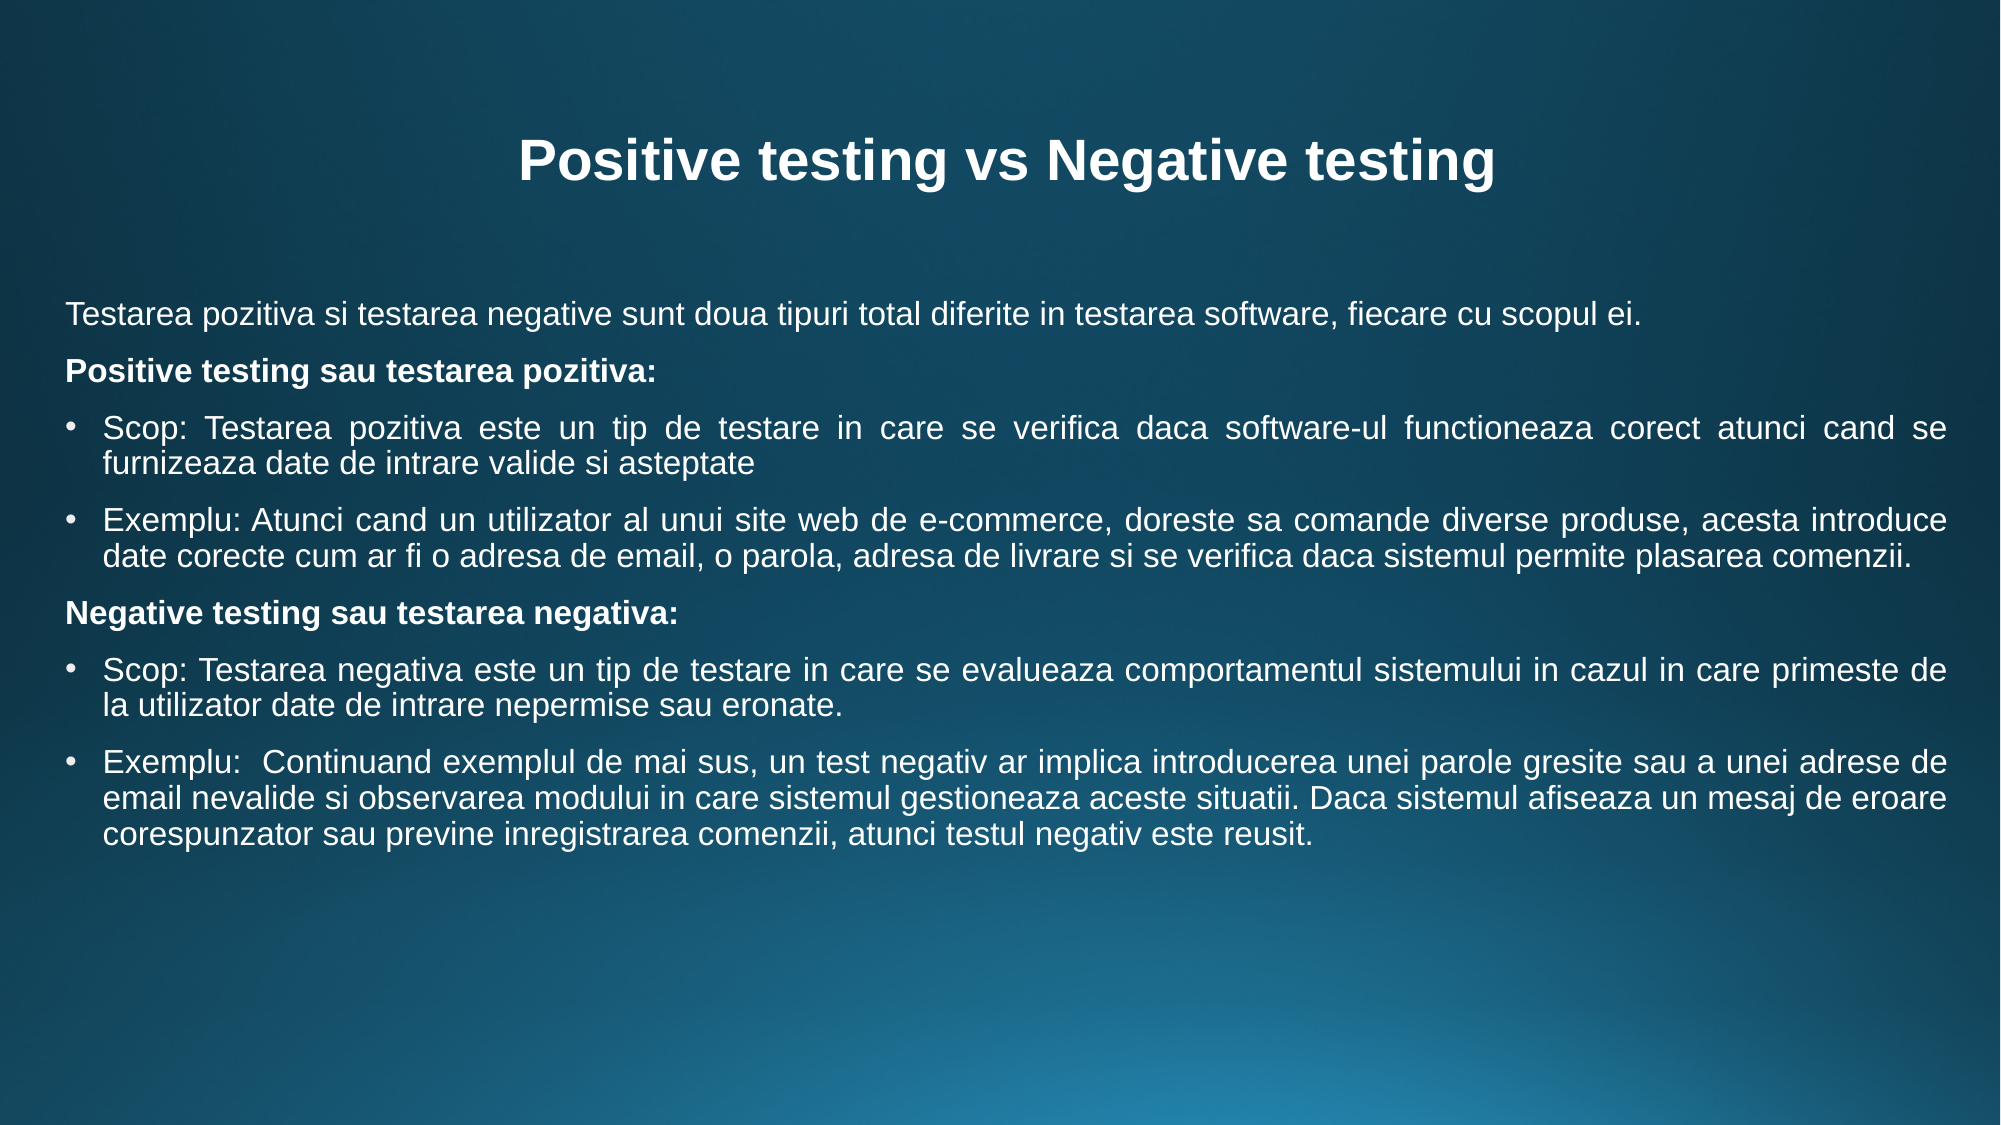

Positive testing vs Negative testing

Testarea pozitiva si testarea negative sunt doua tipuri total diferite in testarea software, fiecare cu scopul ei.
Positive testing sau testarea pozitiva:
Scop: Testarea pozitiva este un tip de testare in care se verifica daca software-ul functioneaza corect atunci cand se furnizeaza date de intrare valide si asteptate
Exemplu: Atunci cand un utilizator al unui site web de e-commerce, doreste sa comande diverse produse, acesta introduce date corecte cum ar fi o adresa de email, o parola, adresa de livrare si se verifica daca sistemul permite plasarea comenzii.
Negative testing sau testarea negativa:
Scop: Testarea negativa este un tip de testare in care se evalueaza comportamentul sistemului in cazul in care primeste de la utilizator date de intrare nepermise sau eronate.
Exemplu:  Continuand exemplul de mai sus, un test negativ ar implica introducerea unei parole gresite sau a unei adrese de email nevalide si observarea modului in care sistemul gestioneaza aceste situatii. Daca sistemul afiseaza un mesaj de eroare corespunzator sau previne inregistrarea comenzii, atunci testul negativ este reusit.